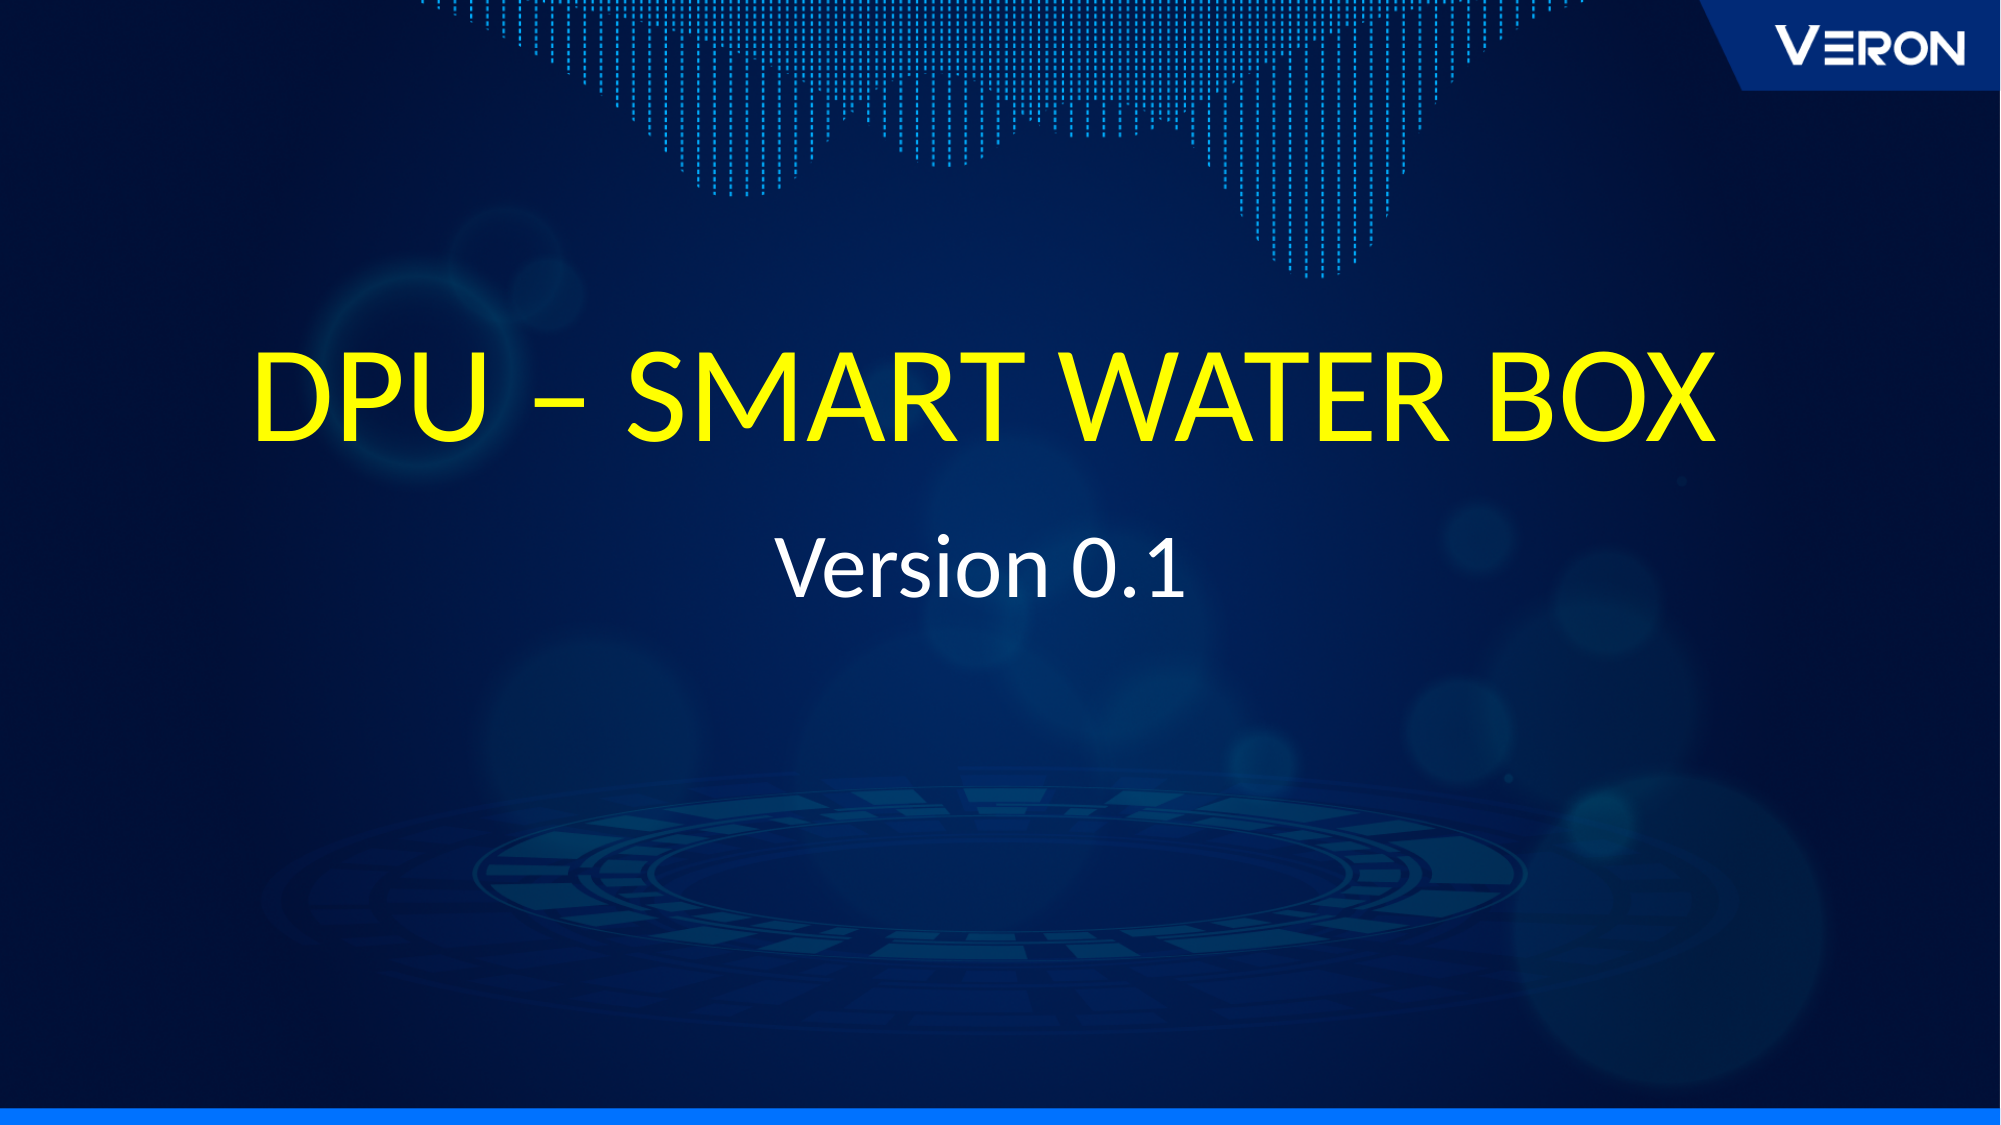

DPU – SMART WATER BOX
# Version 0.1